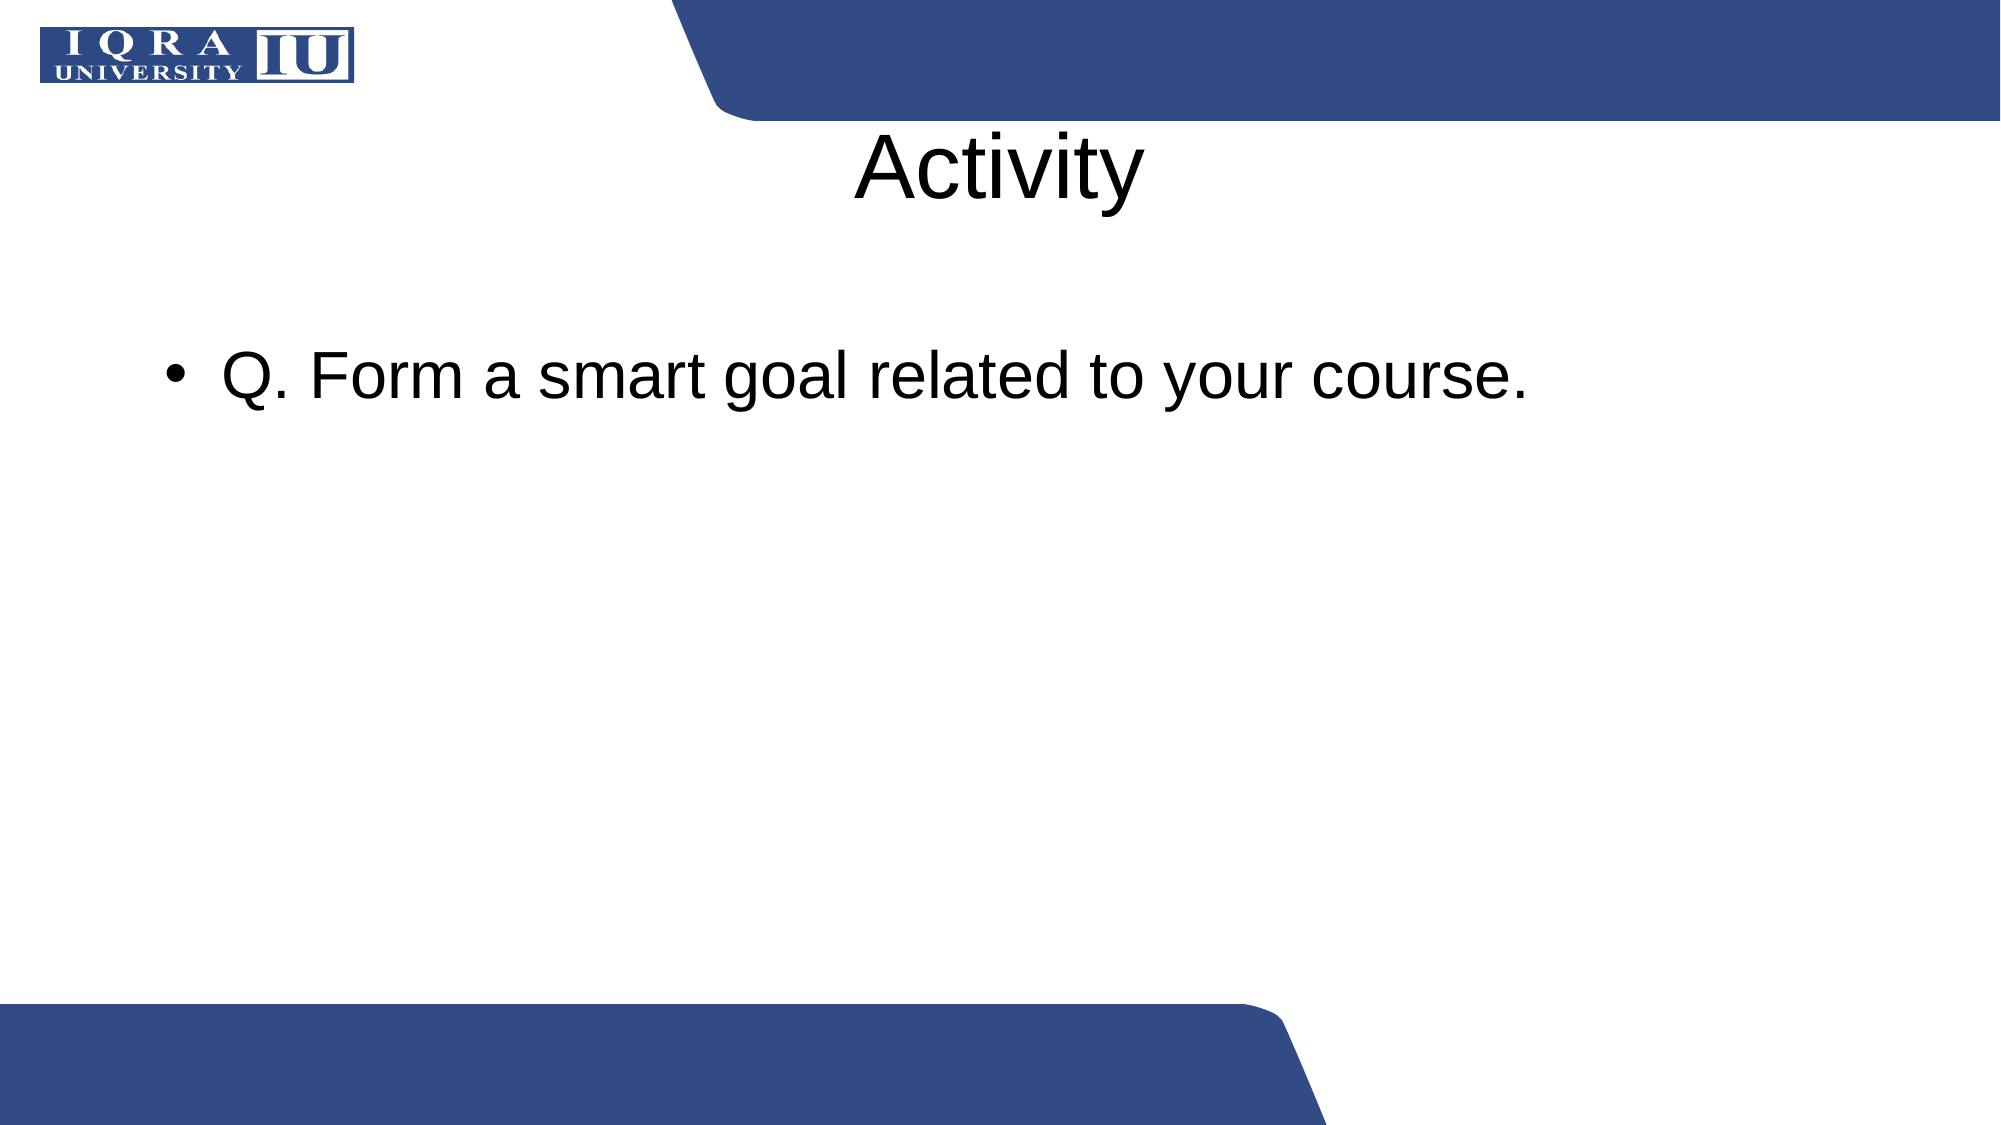

# Activity
Q. Form a smart goal related to your course.